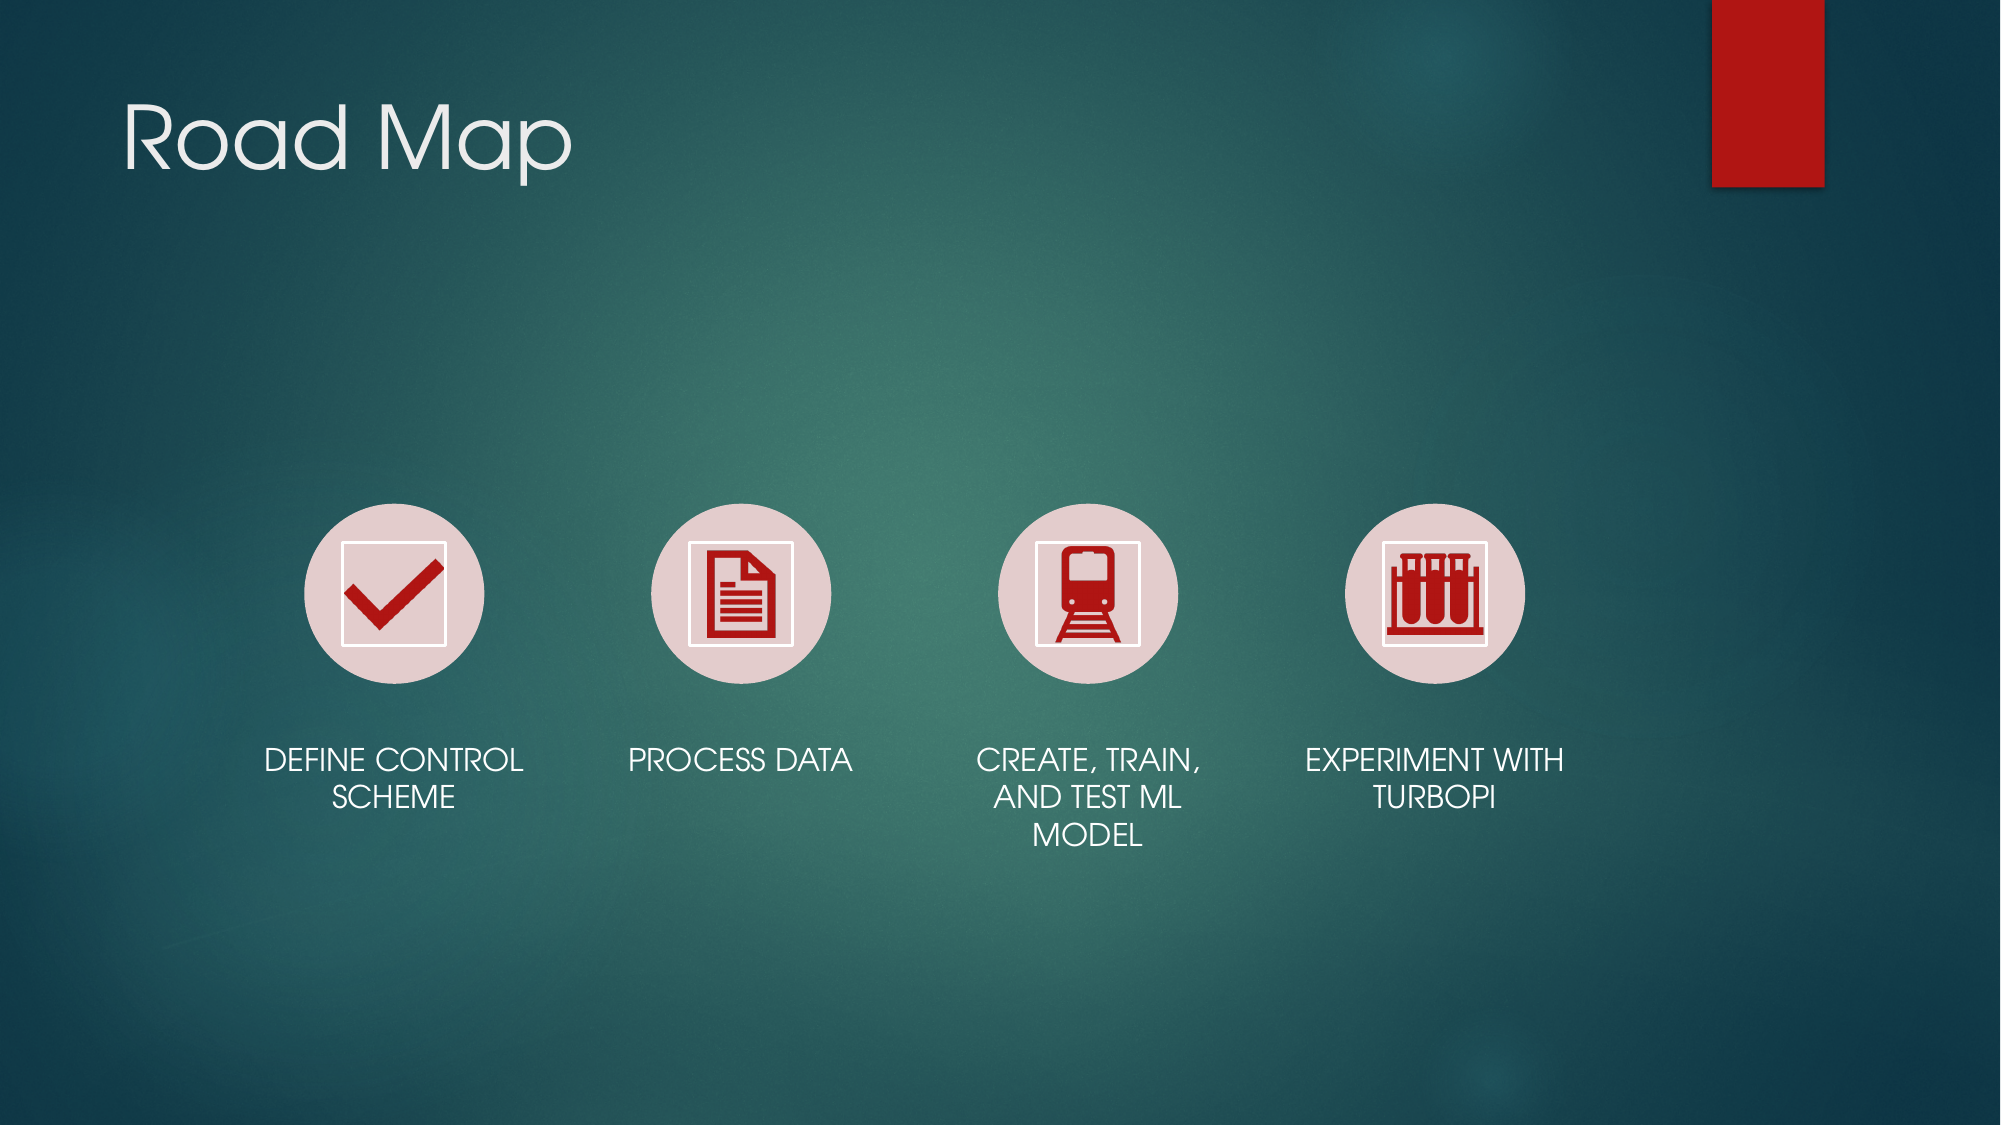

# Road Map
Define Control Scheme
Process Data
Create, Train, and Test ML Model
Experiment with TurboPi